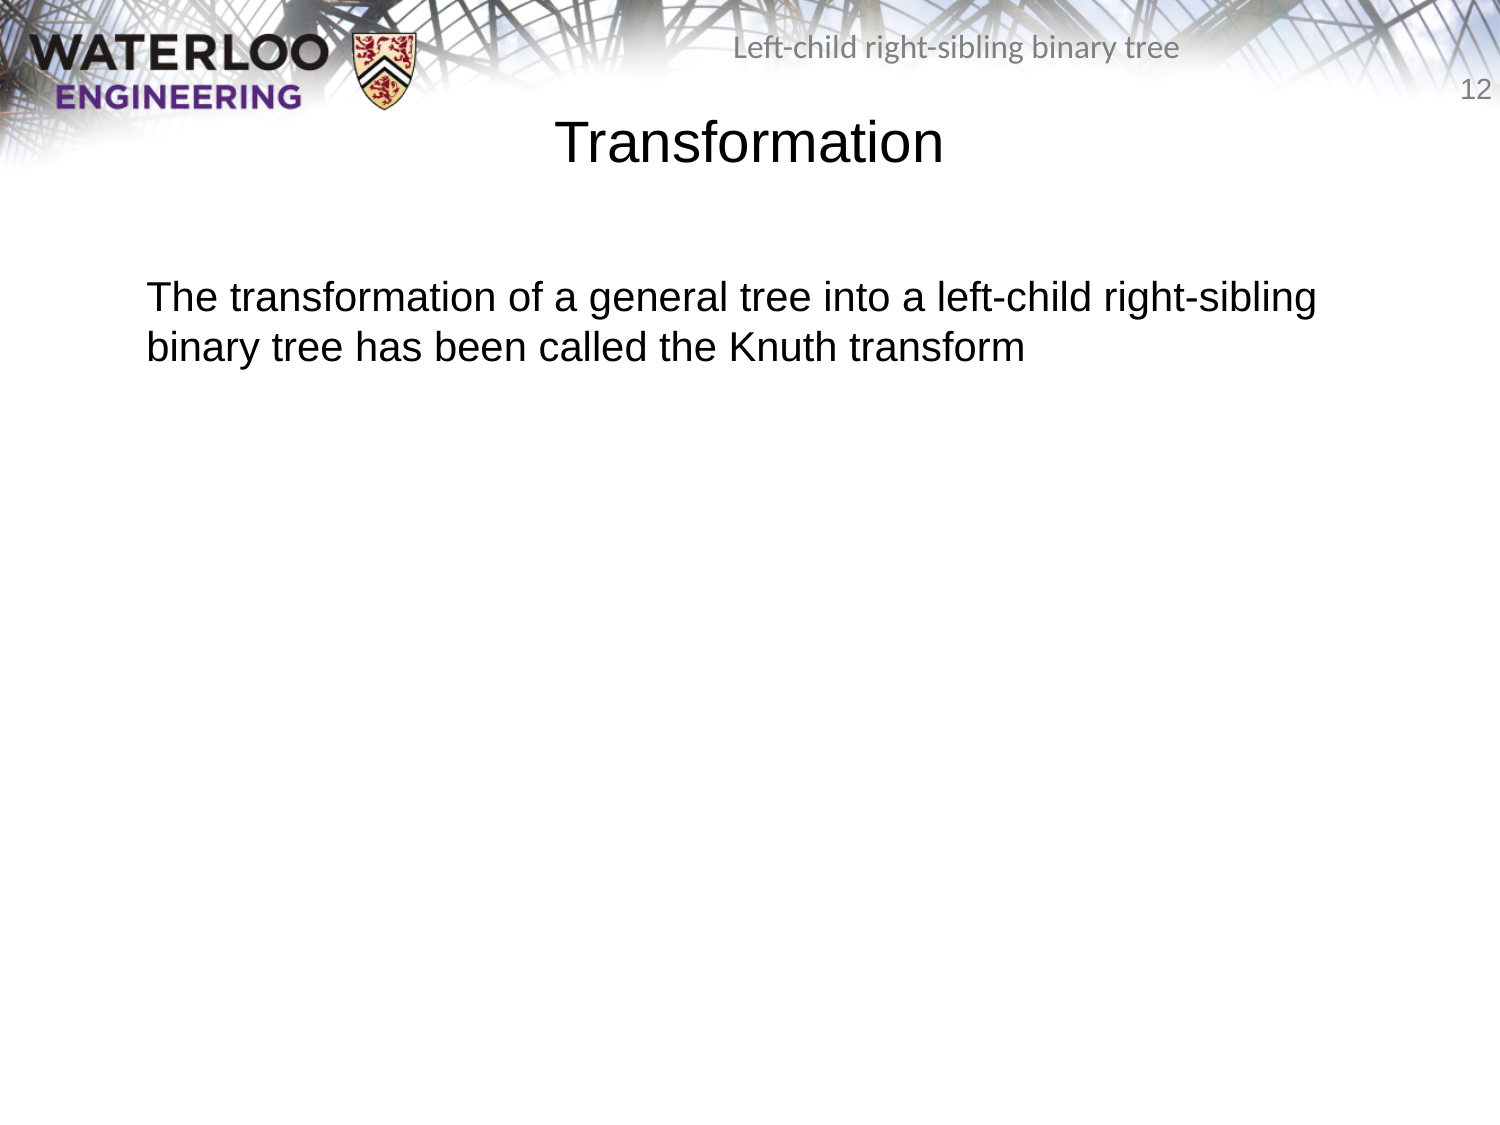

# Transformation
	The transformation of a general tree into a left-child right-sibling binary tree has been called the Knuth transform